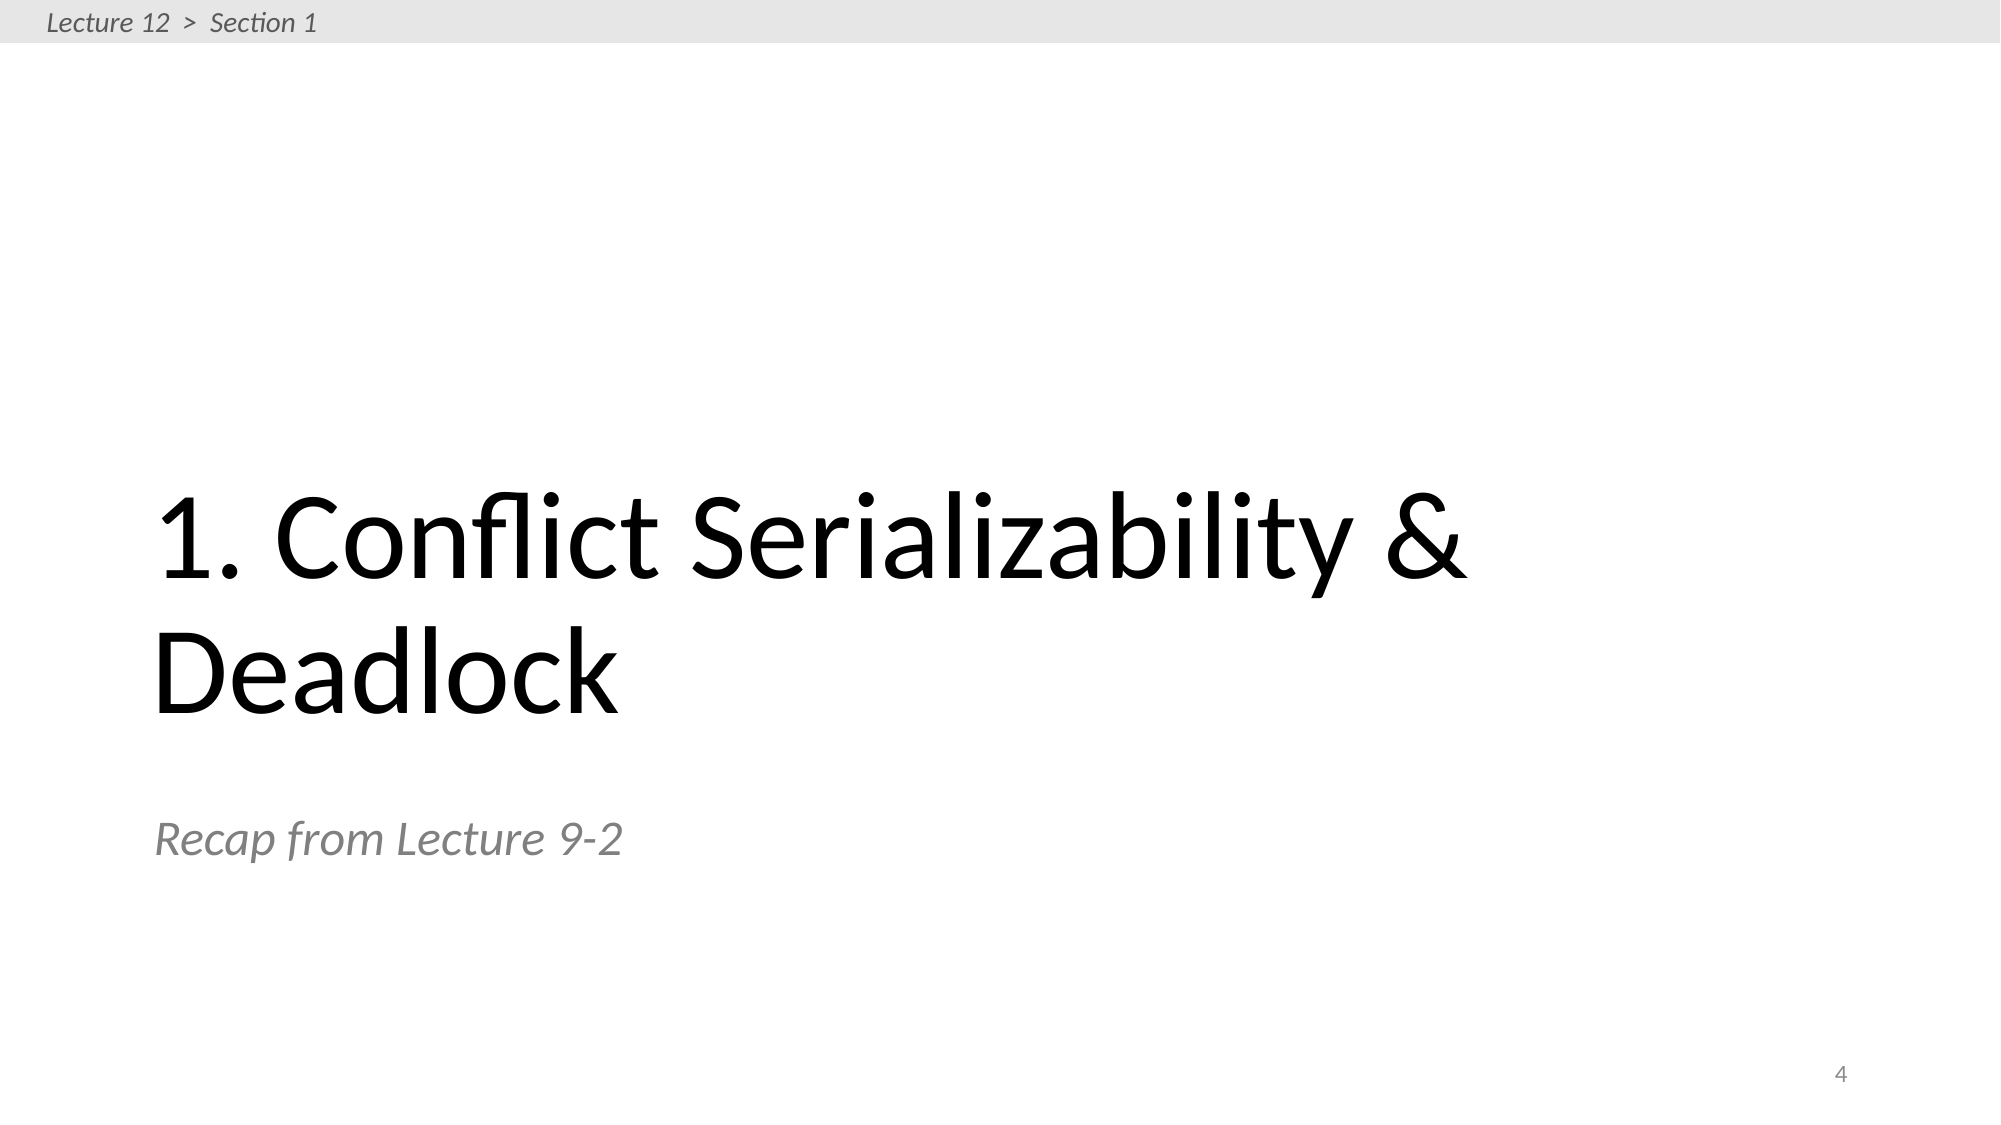

Lecture 12  >  Section 1
# 1. Conflict Serializability & Deadlock
Recap from Lecture 9-2
4